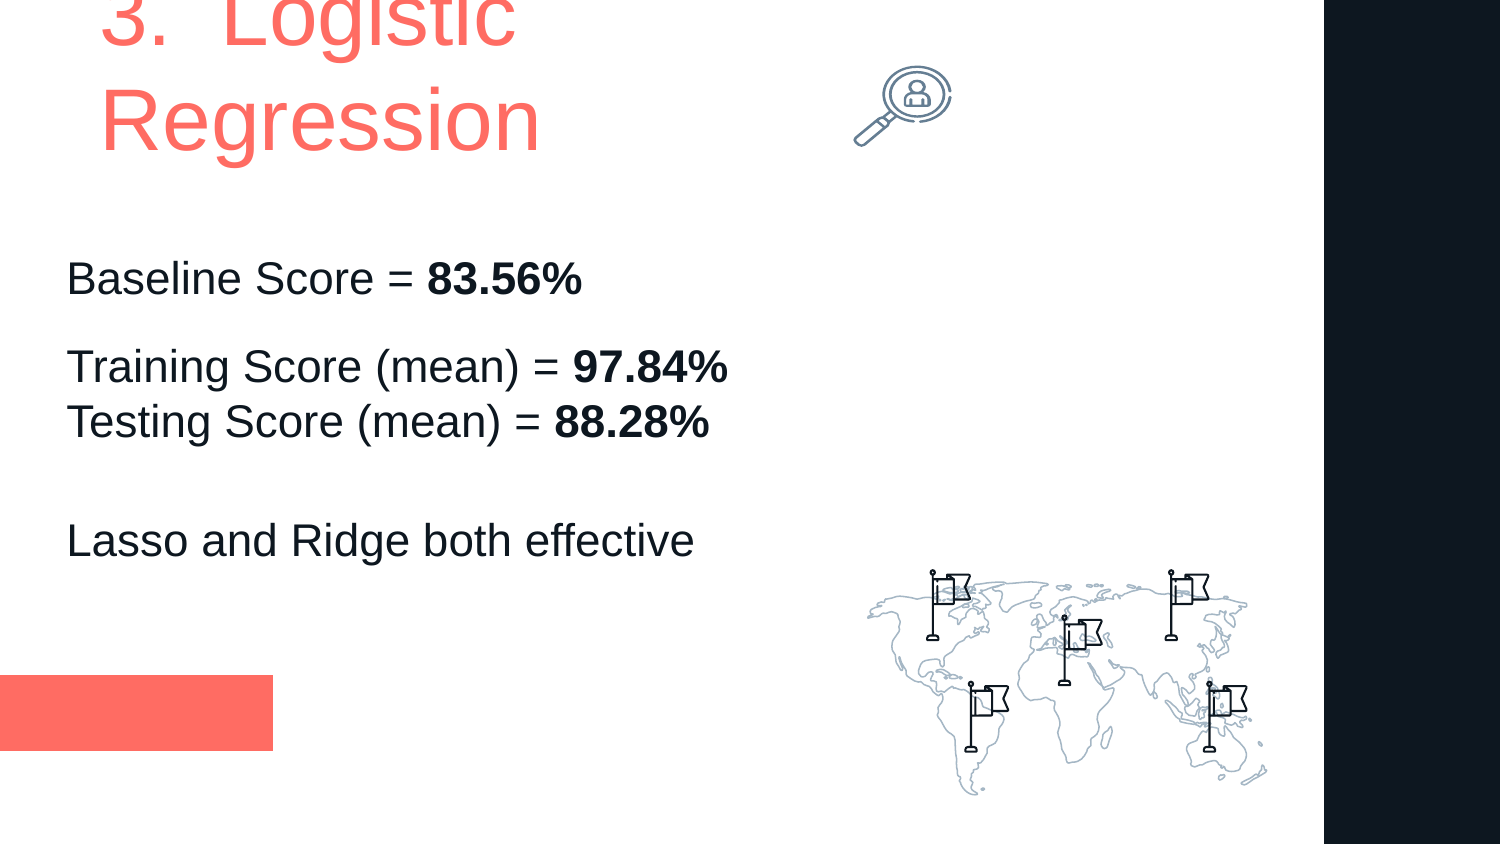

# 3.  Logistic Regression

Baseline Score = 83.56%
Training Score (mean) = 97.84%
Testing Score (mean) = 88.28%

Lasso and Ridge both effective